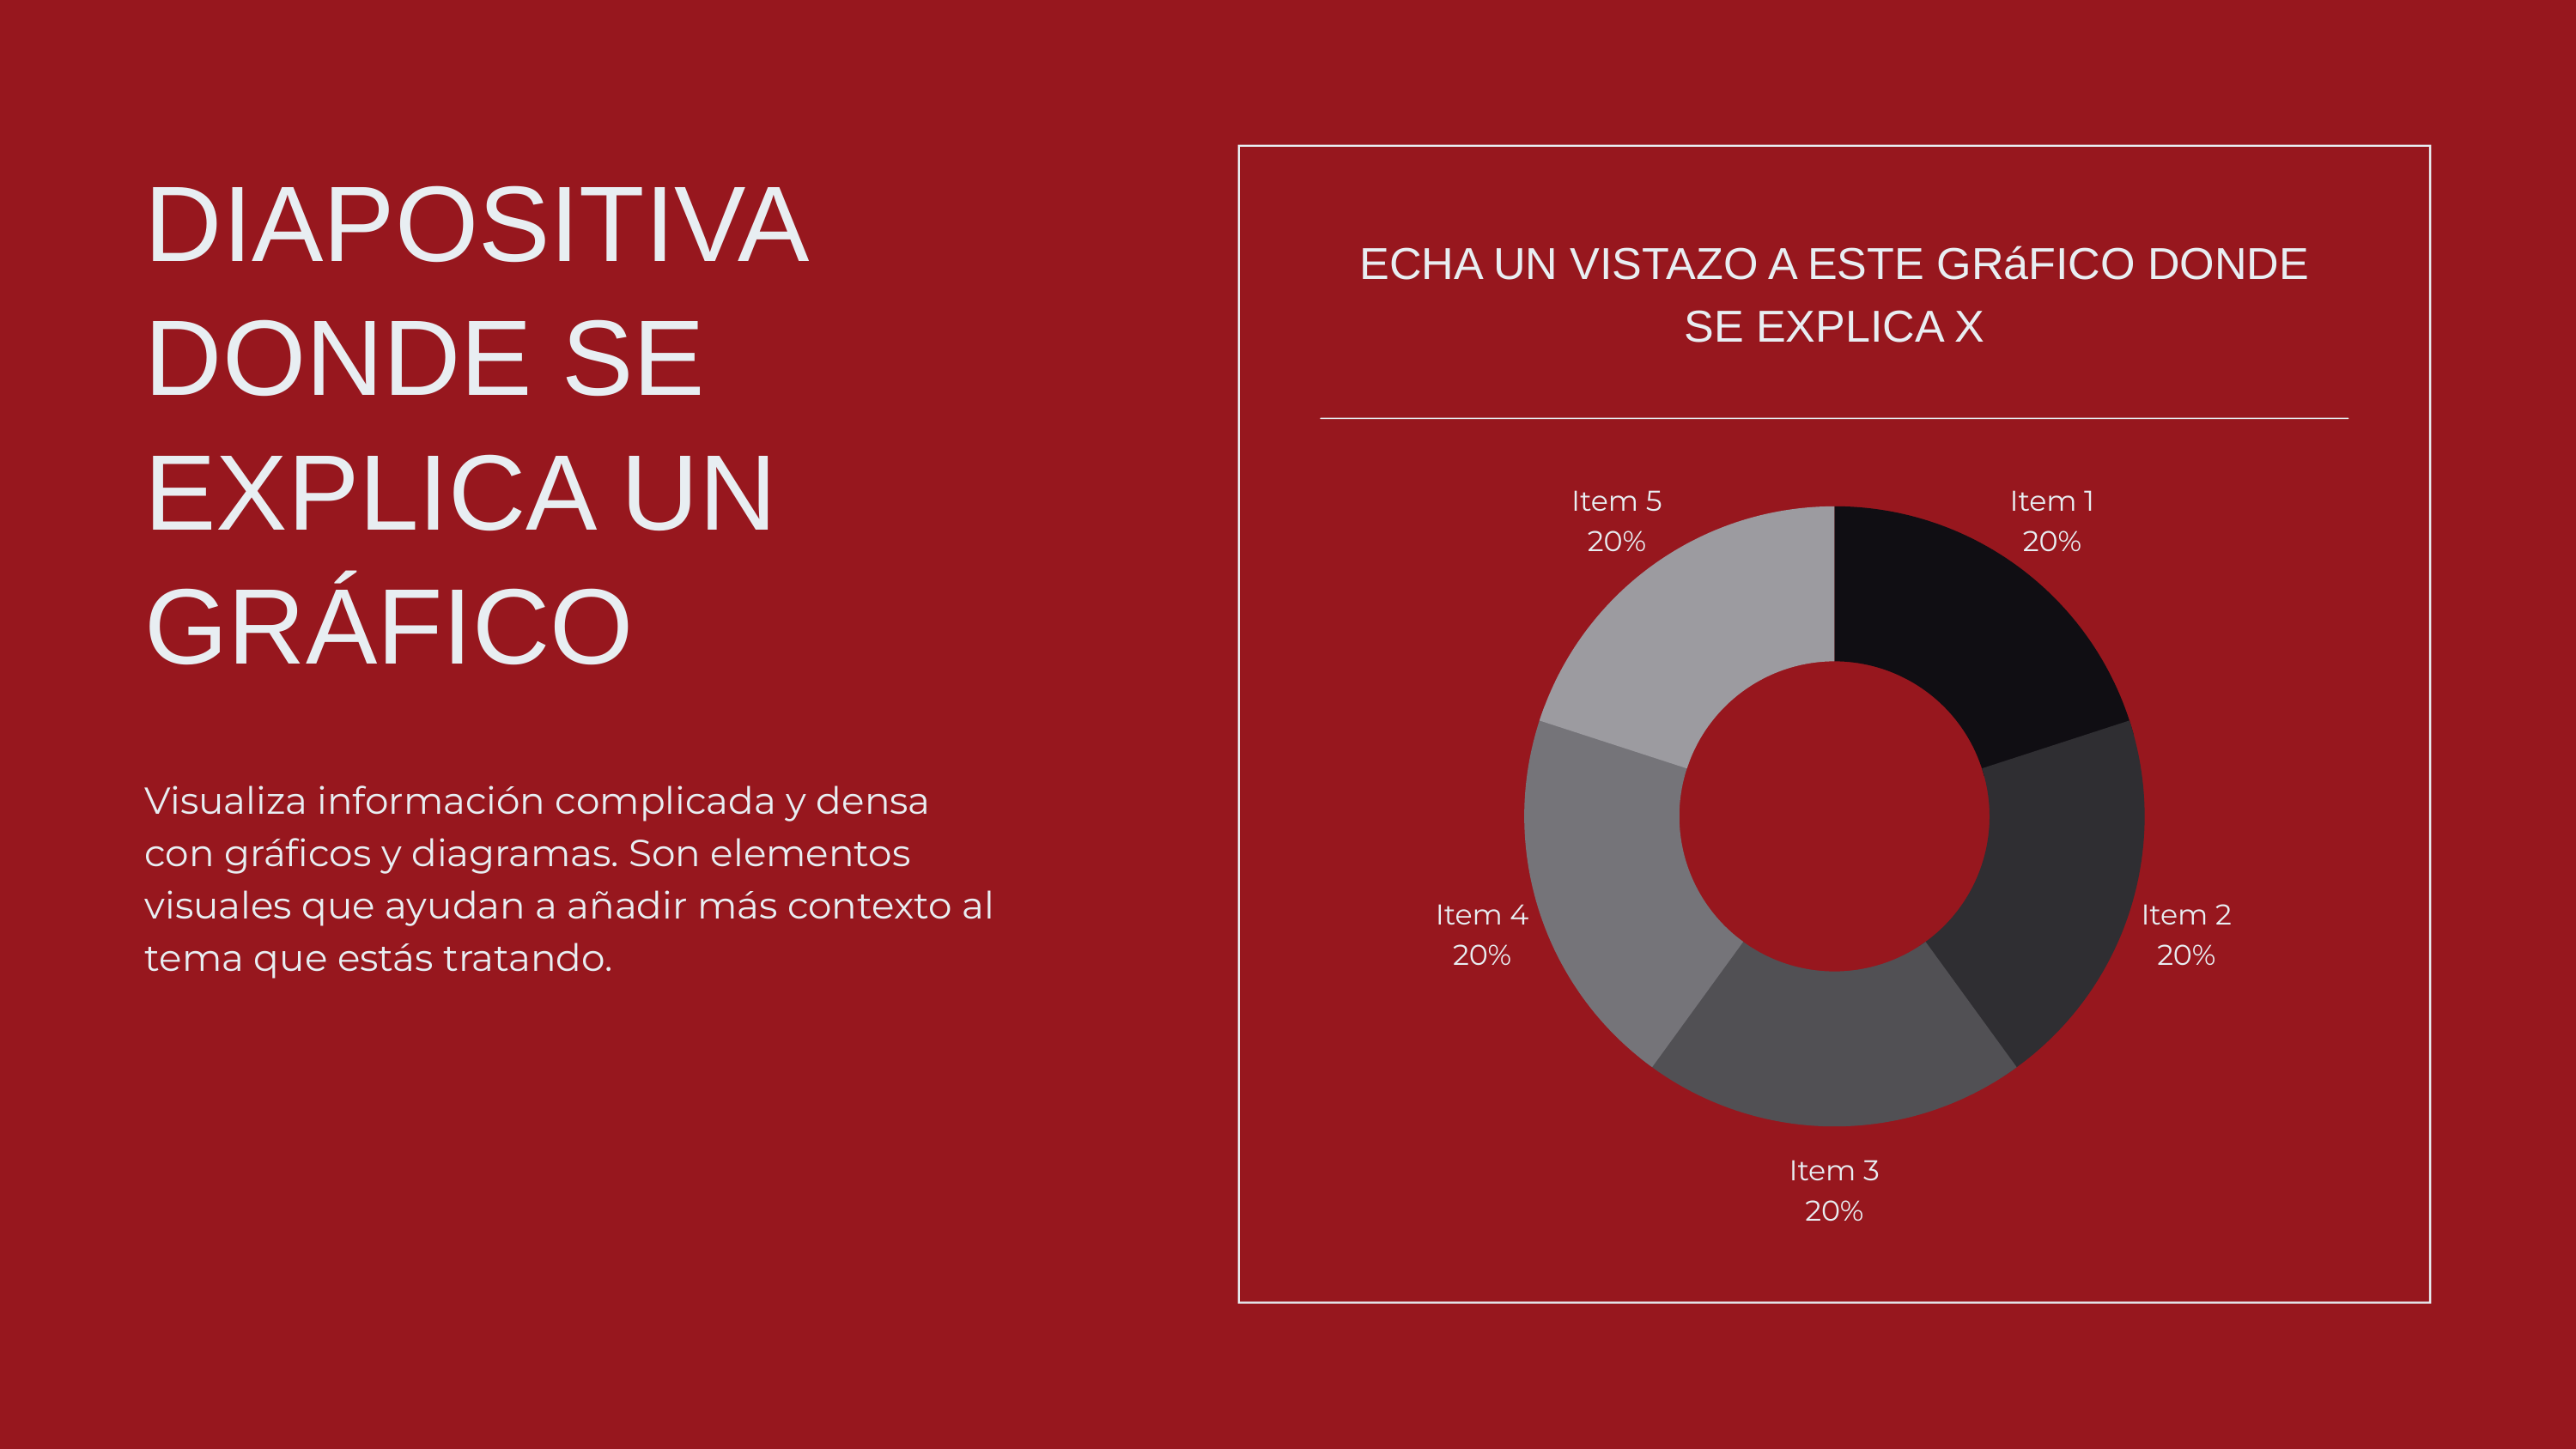

DIAPOSITIVA DONDE SE EXPLICA UN GRÁFICO
ECHA UN VISTAZO A ESTE GRáFICO DONDE SE EXPLICA X

Item 5
20%
Item 1
20%

Item 4
20%
Item 2
20%
Item 3
20%
Visualiza información complicada y densa con gráficos y diagramas. Son elementos visuales que ayudan a añadir más contexto al tema que estás tratando.